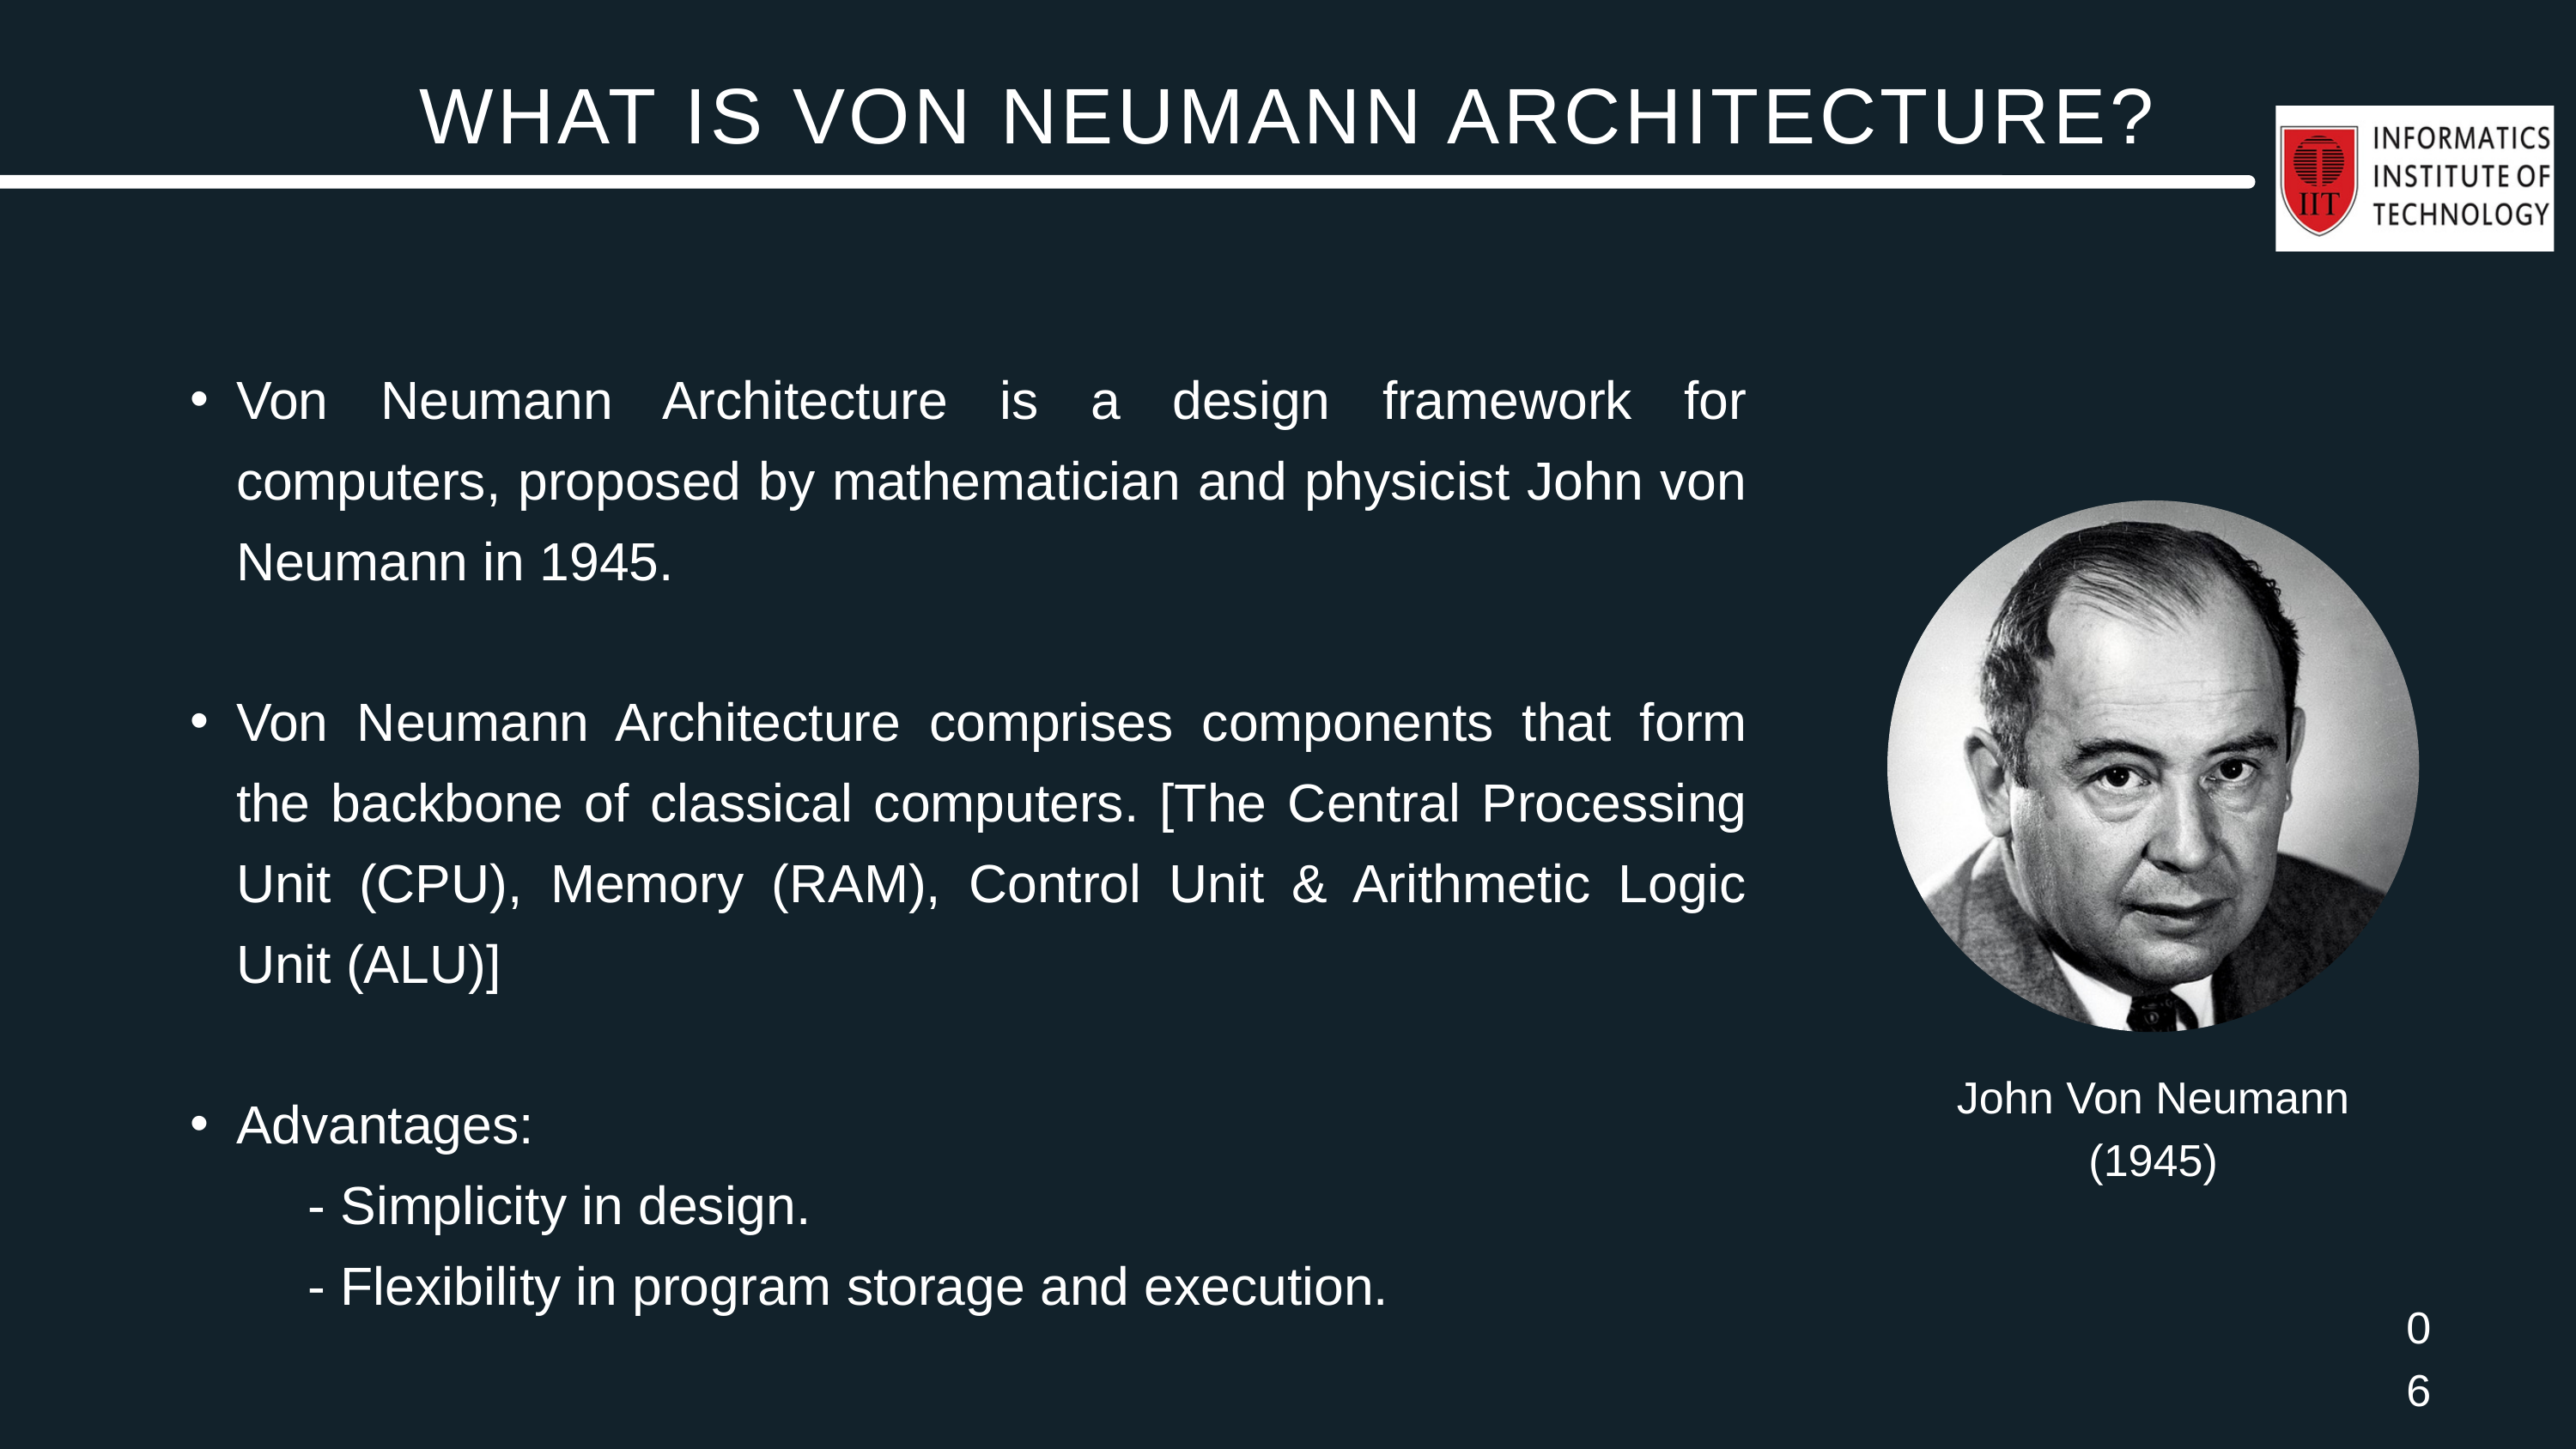

WHAT IS VON NEUMANN ARCHITECTURE?

Von Neumann Architecture is a design framework for computers, proposed by mathematician and physicist John von Neumann in 1945.

Von Neumann Architecture comprises components that form the backbone of classical computers. [The Central Processing Unit (CPU), Memory (RAM), Control Unit & Arithmetic Logic Unit (ALU)]

Advantages:
           - Simplicity in design.
           - Flexibility in program storage and execution.

John Von Neumann
(1945)
06